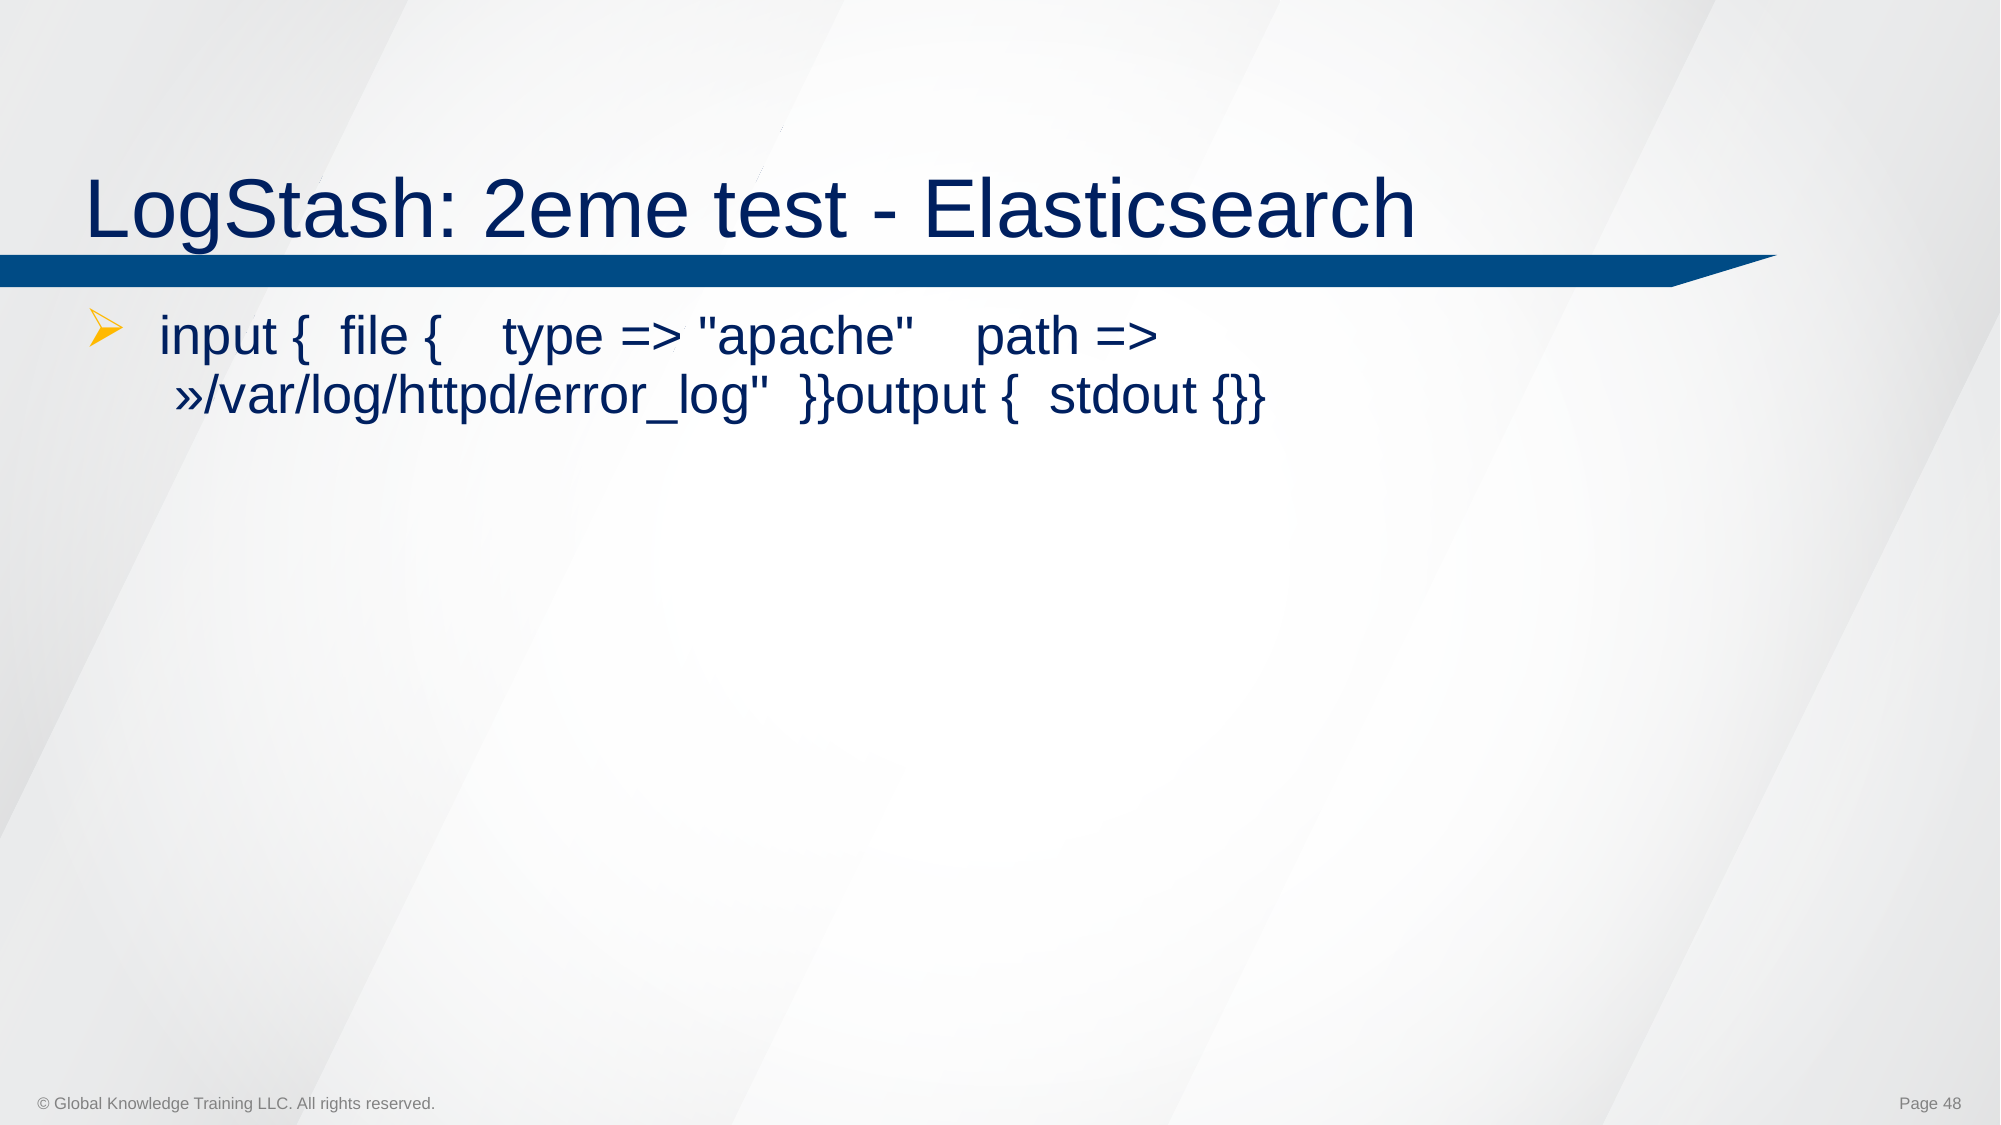

# LogStash: 2eme test - Elasticsearch
input {  file {    type => "apache"    path =>  »/var/log/httpd/error_log"  }}output {  stdout {}}